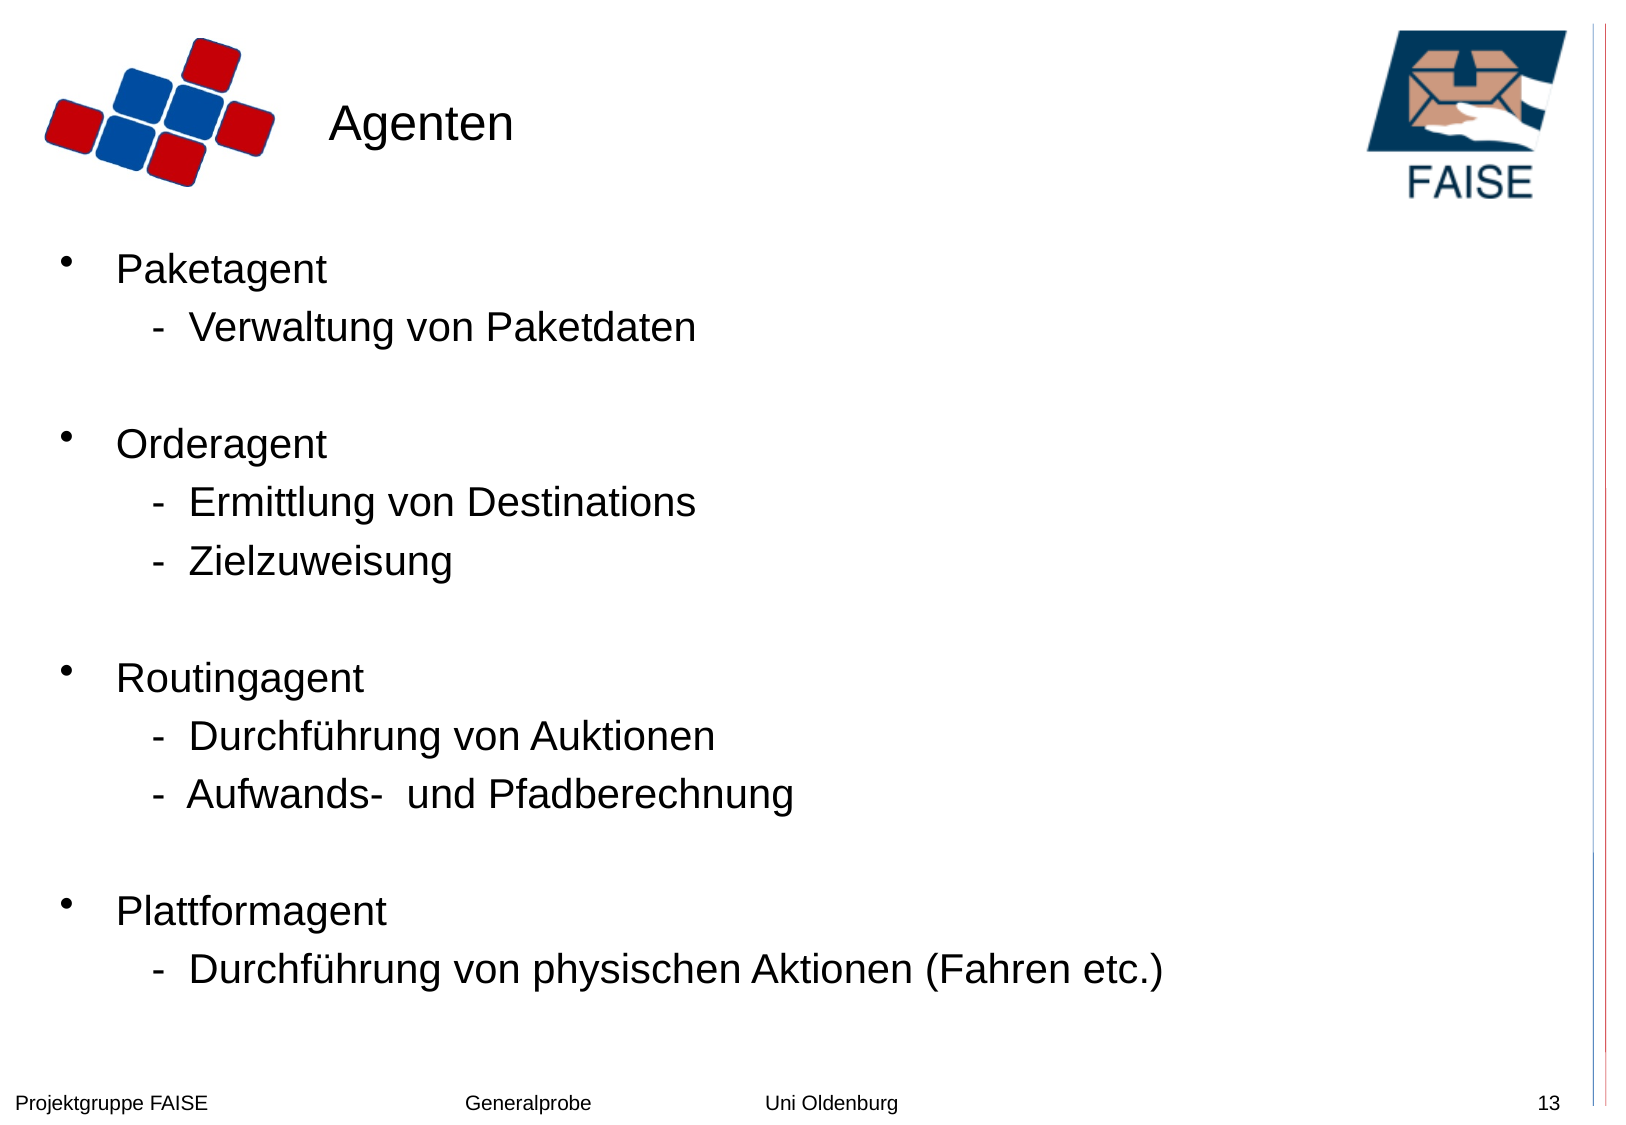

# Agenten
Paketagent
        -  Verwaltung von Paketdaten

Orderagent
        -  Ermittlung von Destinations
        -  Zielzuweisung

Routingagent
        -  Durchführung von Auktionen
        -  Aufwands-  und Pfadberechnung

Plattformagent
        -  Durchführung von physischen Aktionen (Fahren etc.)
Projektgruppe FAISE		Generalprobe		Uni Oldenburg
13